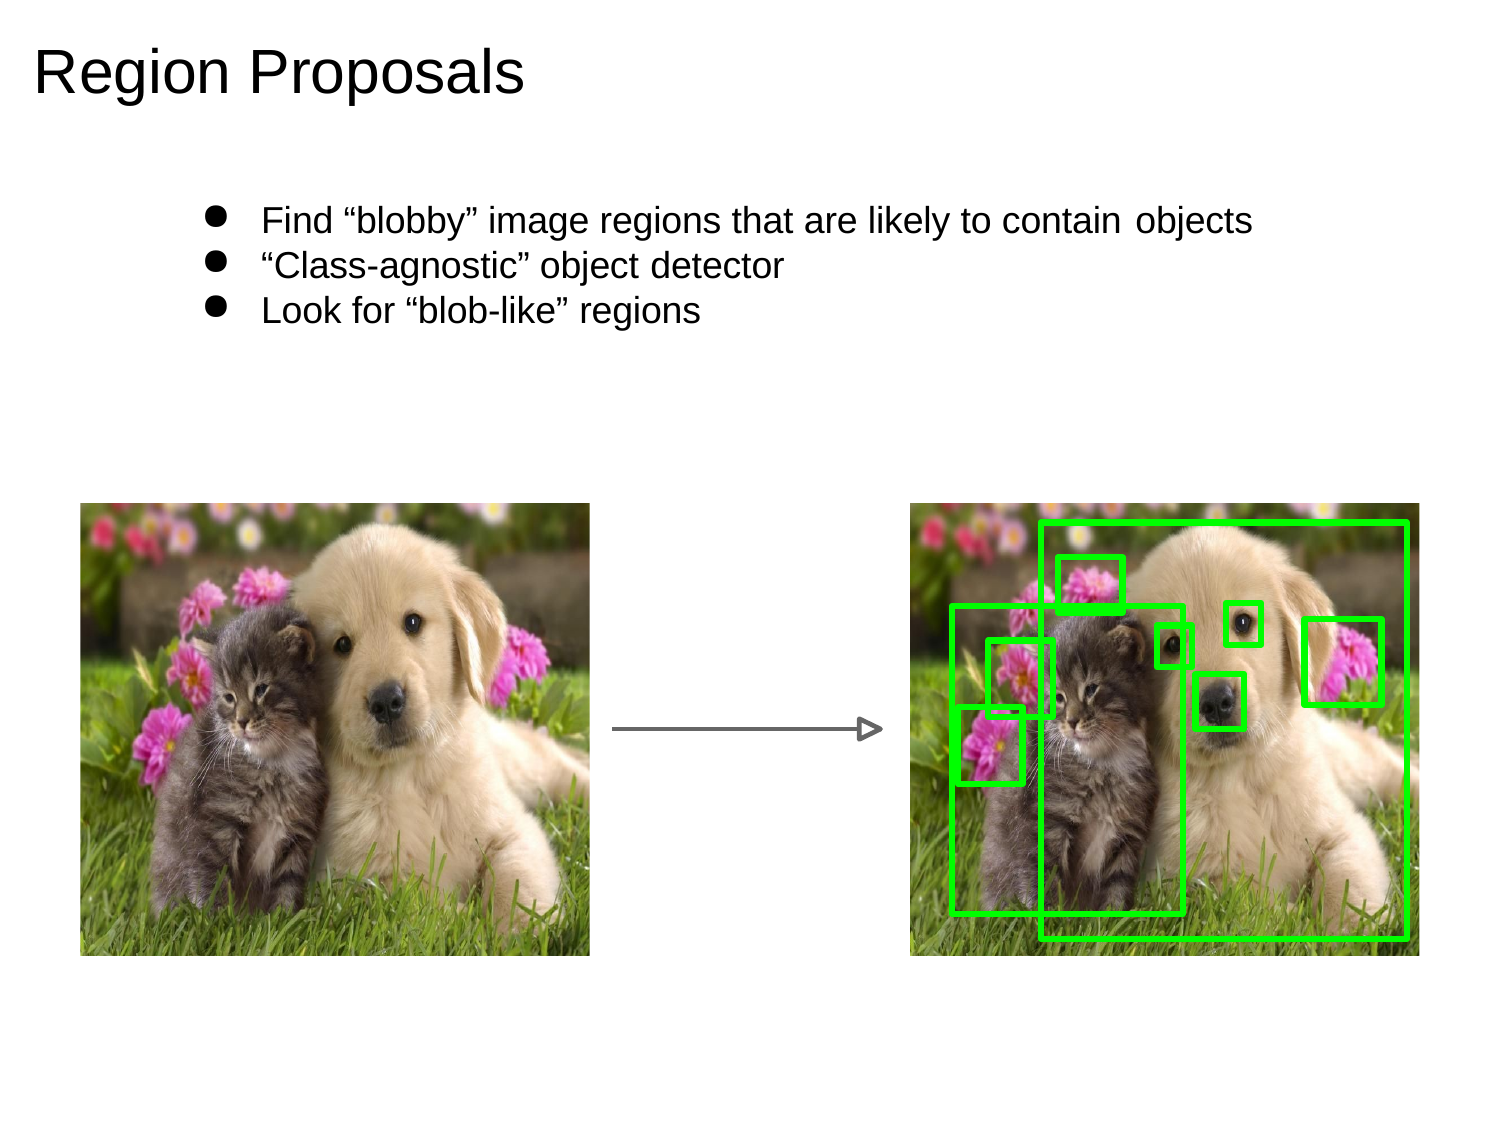

# Region Proposals
Find “blobby” image regions that are likely to contain objects
“Class-agnostic” object detector
Look for “blob-like” regions

Fei-Fei Li & Andrej Karpathy & Justin Johnson	Lecture 8 -	1 Feb 2016
Lecture 8 - 49
1 Feb 2016
Fei-Fei Li & Andrej Karpathy & Justin Johnson